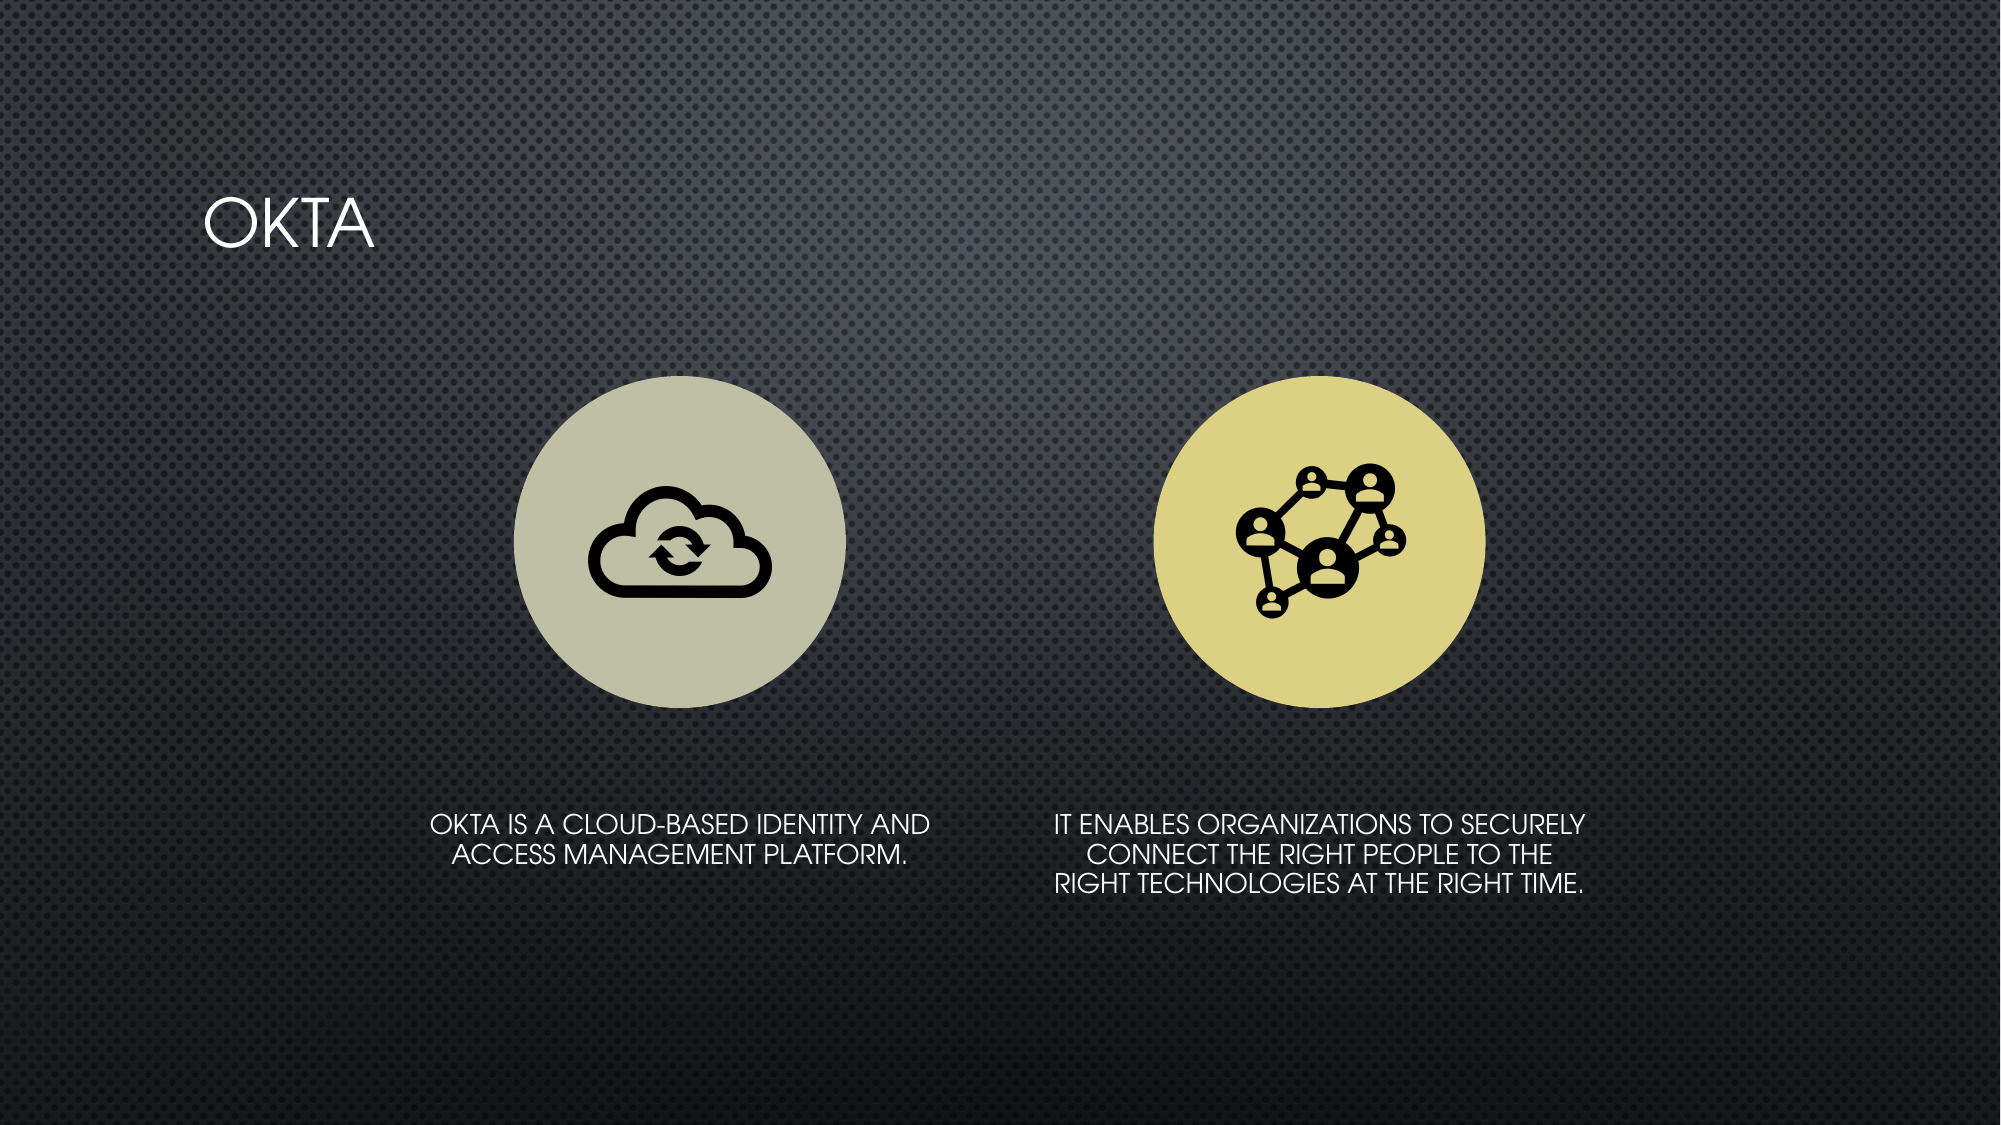

# OKTA
Okta is a cloud-based identity and access management platform.
It enables organizations to securely connect the right people to the right technologies at the right time.